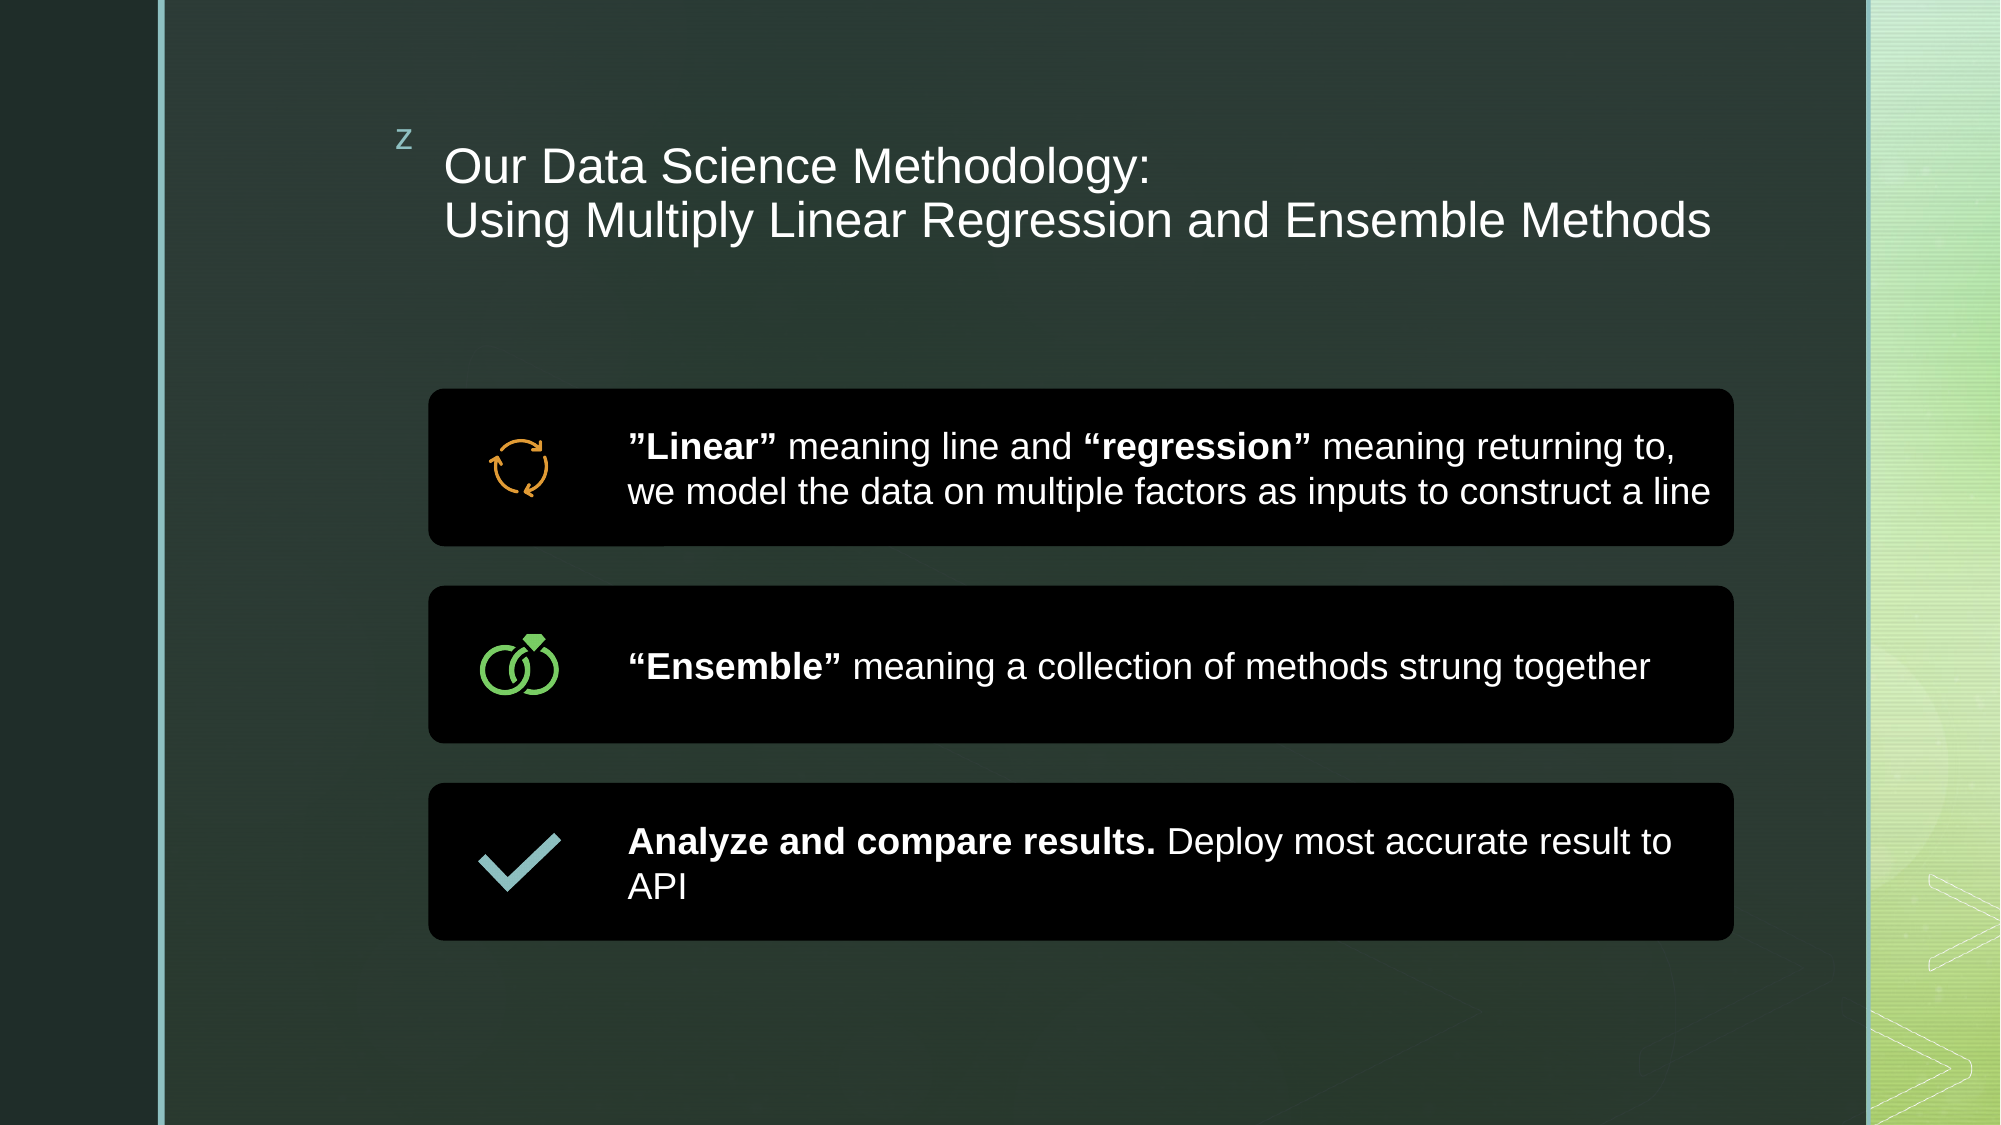

# Our Data Science Methodology: Using Multiply Linear Regression and Ensemble Methods
”Linear” meaning line and “regression” meaning returning to, we model the data on multiple factors as inputs to construct a line
“Ensemble” meaning a collection of methods strung together
Analyze and compare results. Deploy most accurate result to API